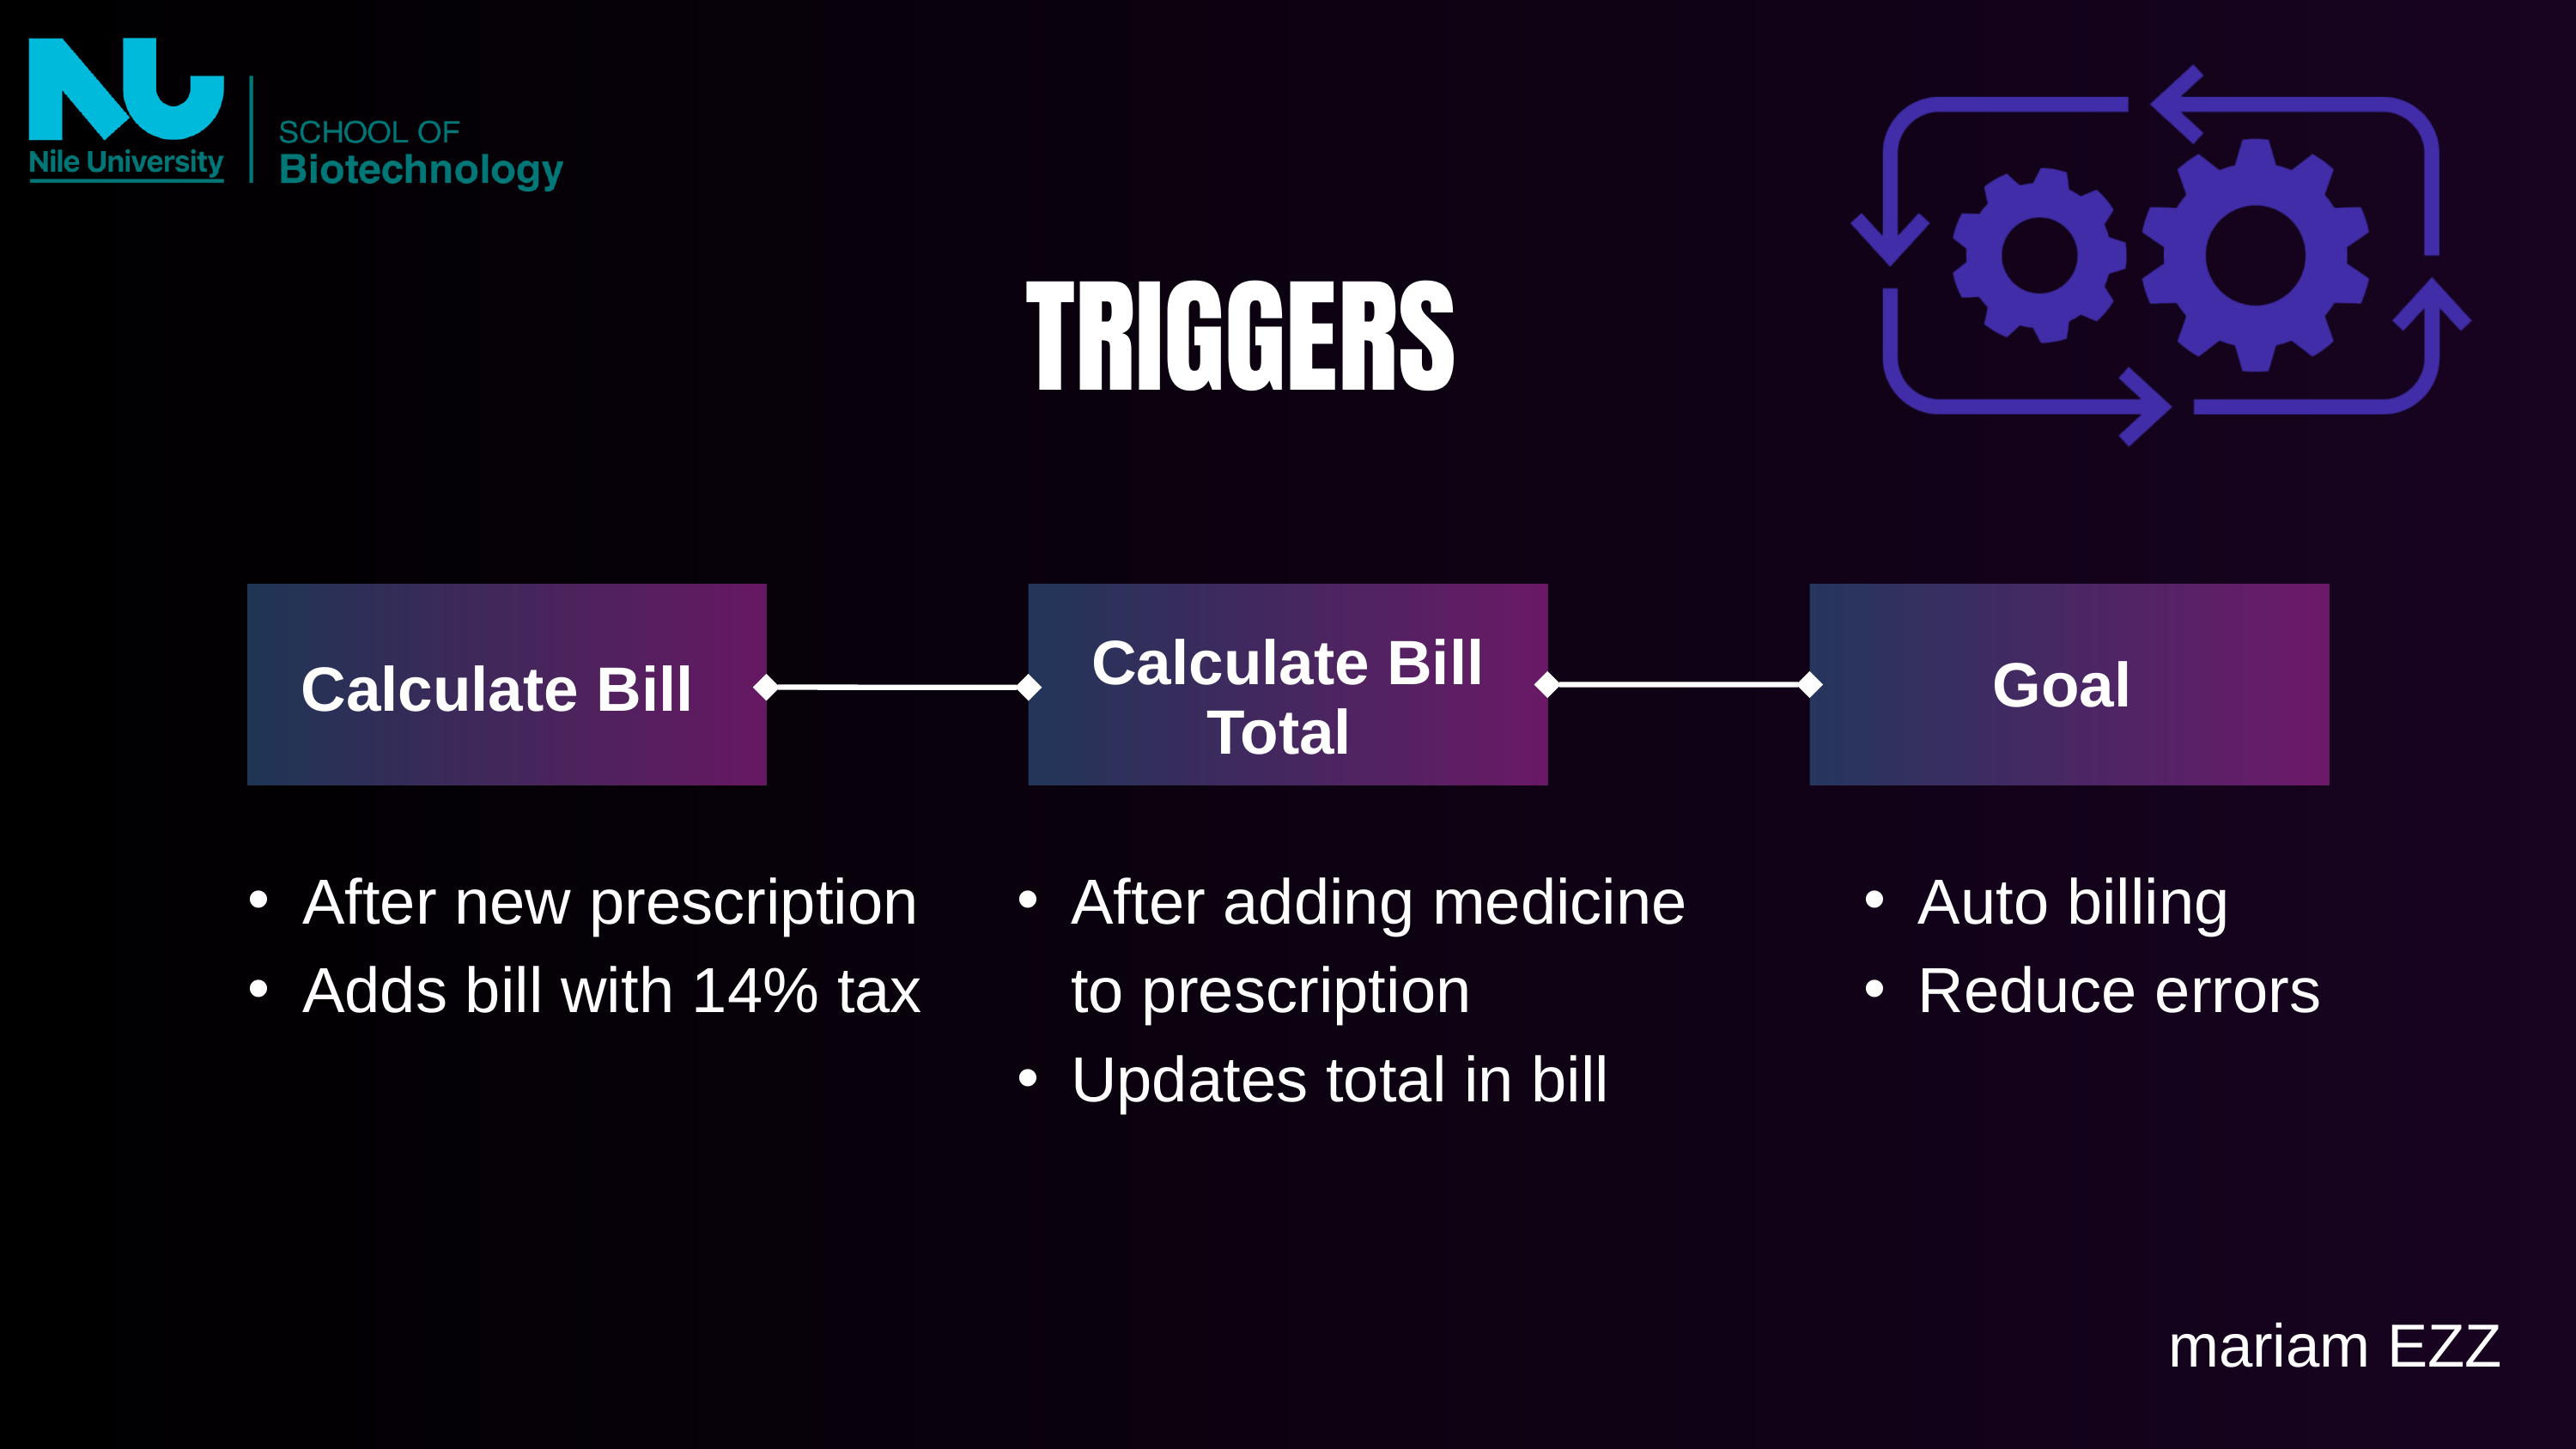

TRIGGERS

Calculate Bill Total
Goal
Calculate Bill

After new prescription
Adds bill with 14% tax
After adding medicine to prescription
Updates total in bill
Auto billing
Reduce errors
mariam EZZ